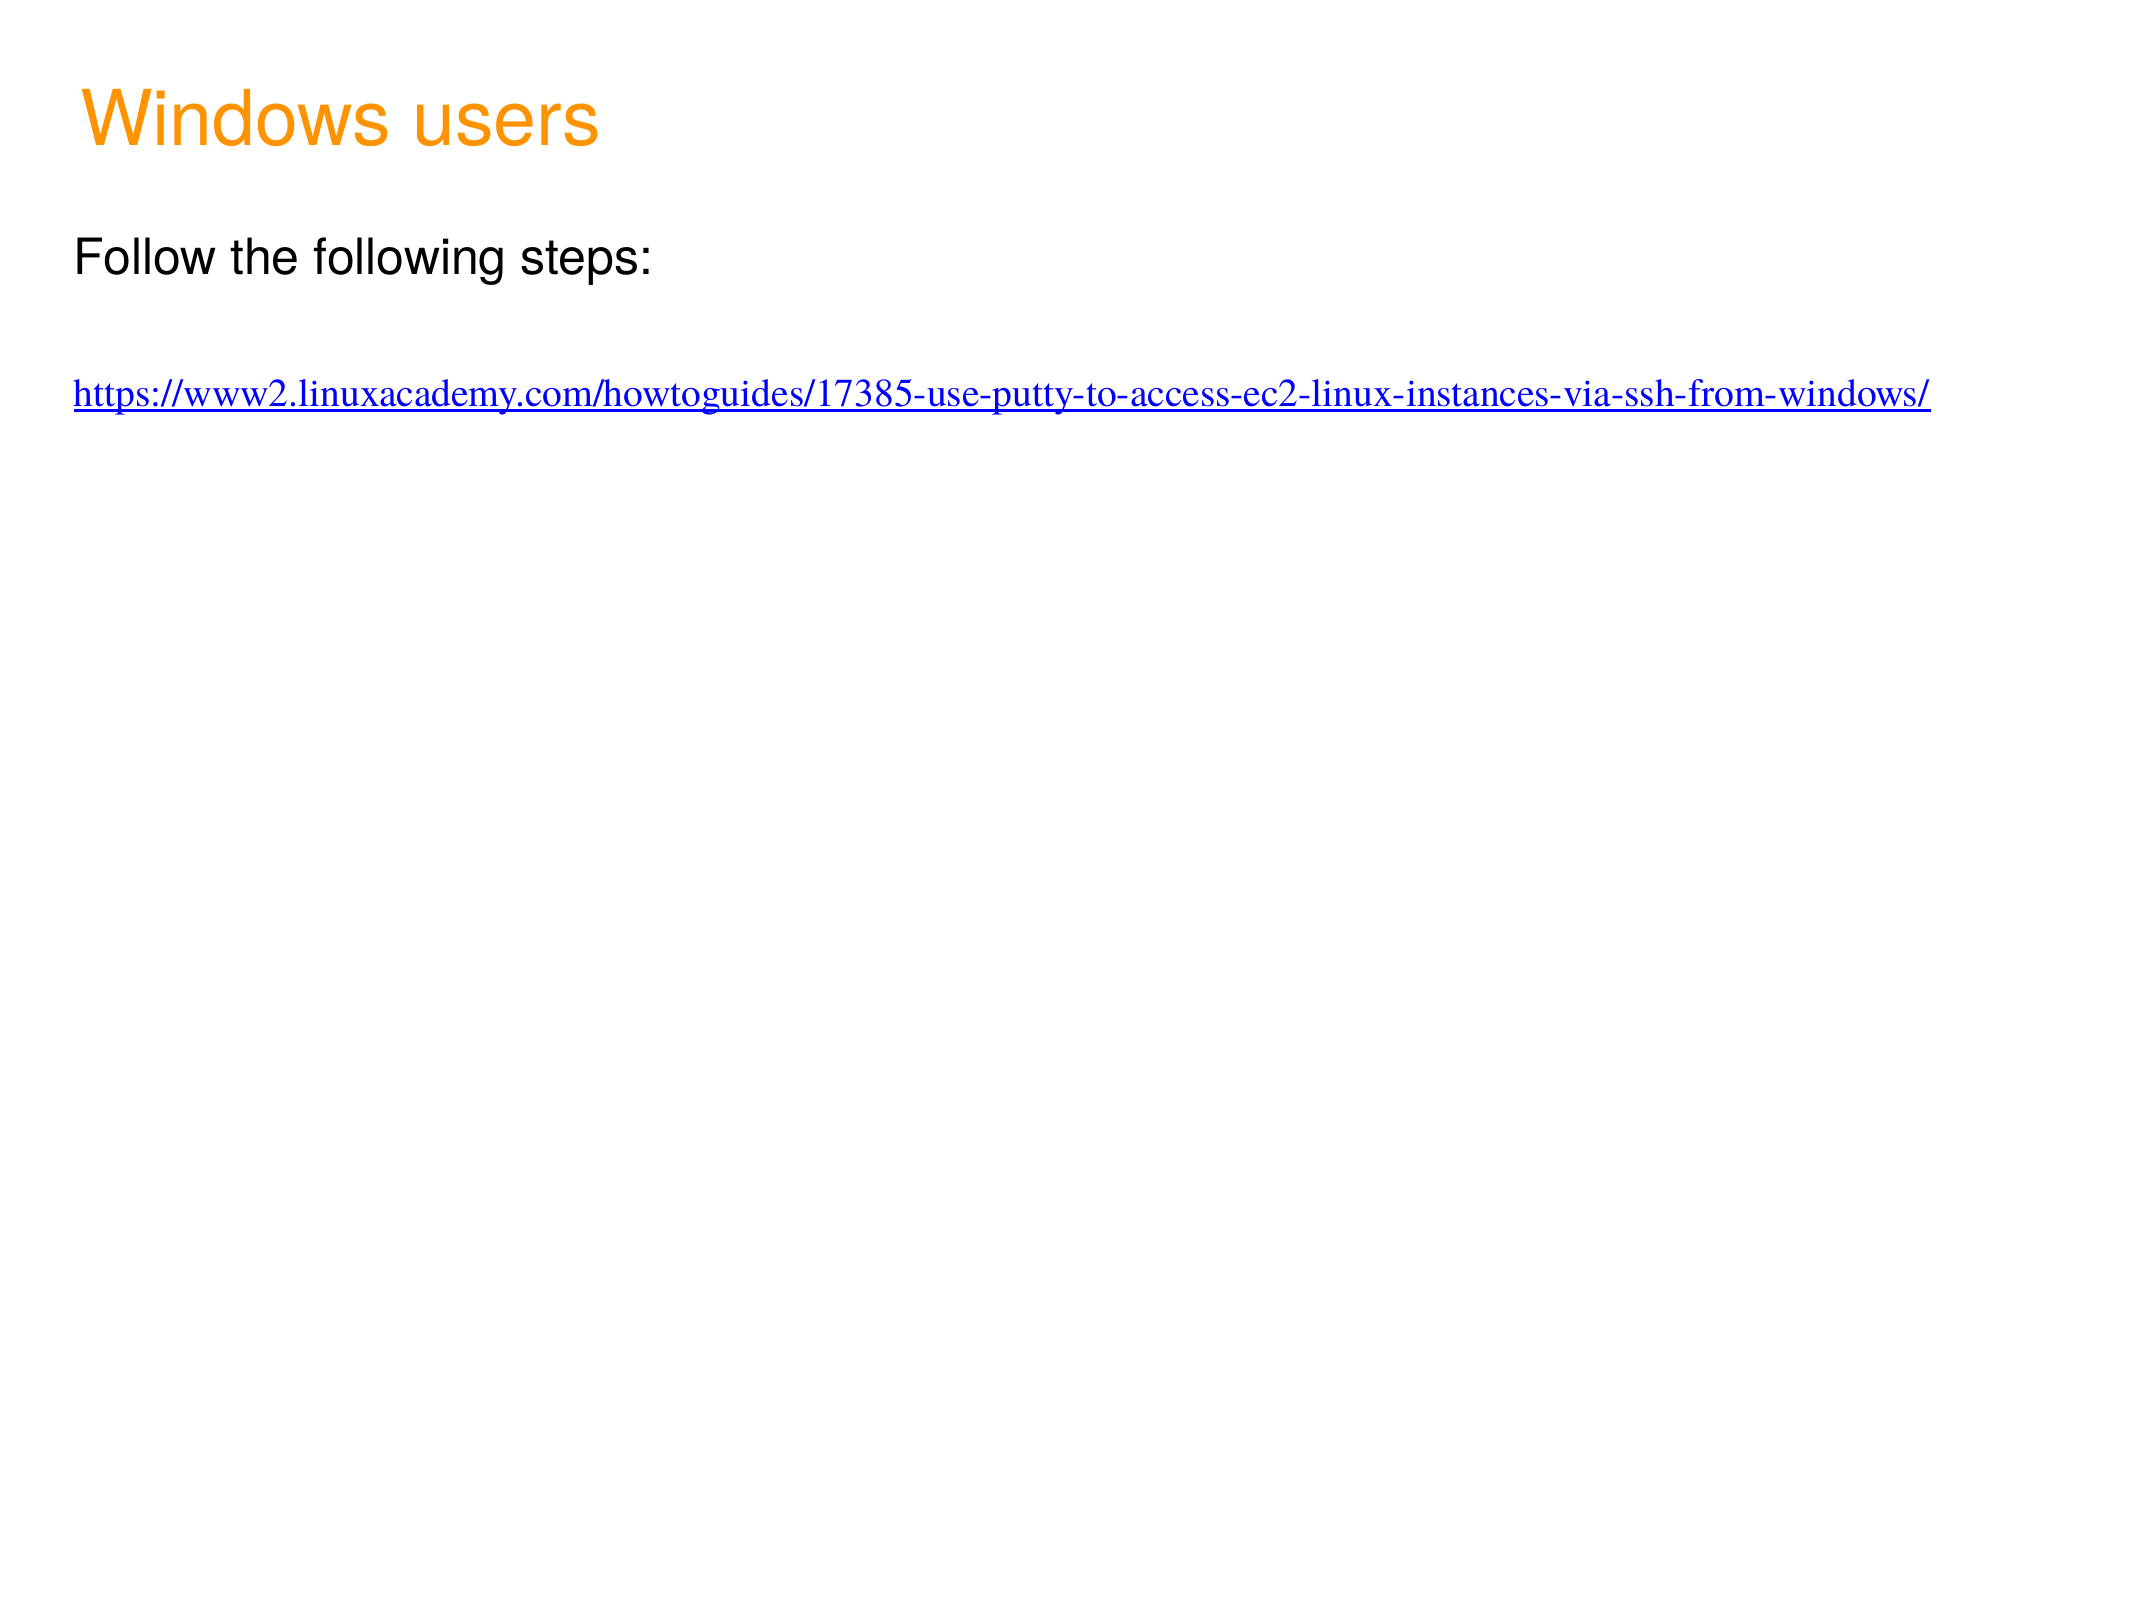

Windows users
Follow the following steps:

https://www2.linuxacademy.com/howtoguides/17385-use-putty-to-access-ec2-linux-instances-via-ssh-from-windows/